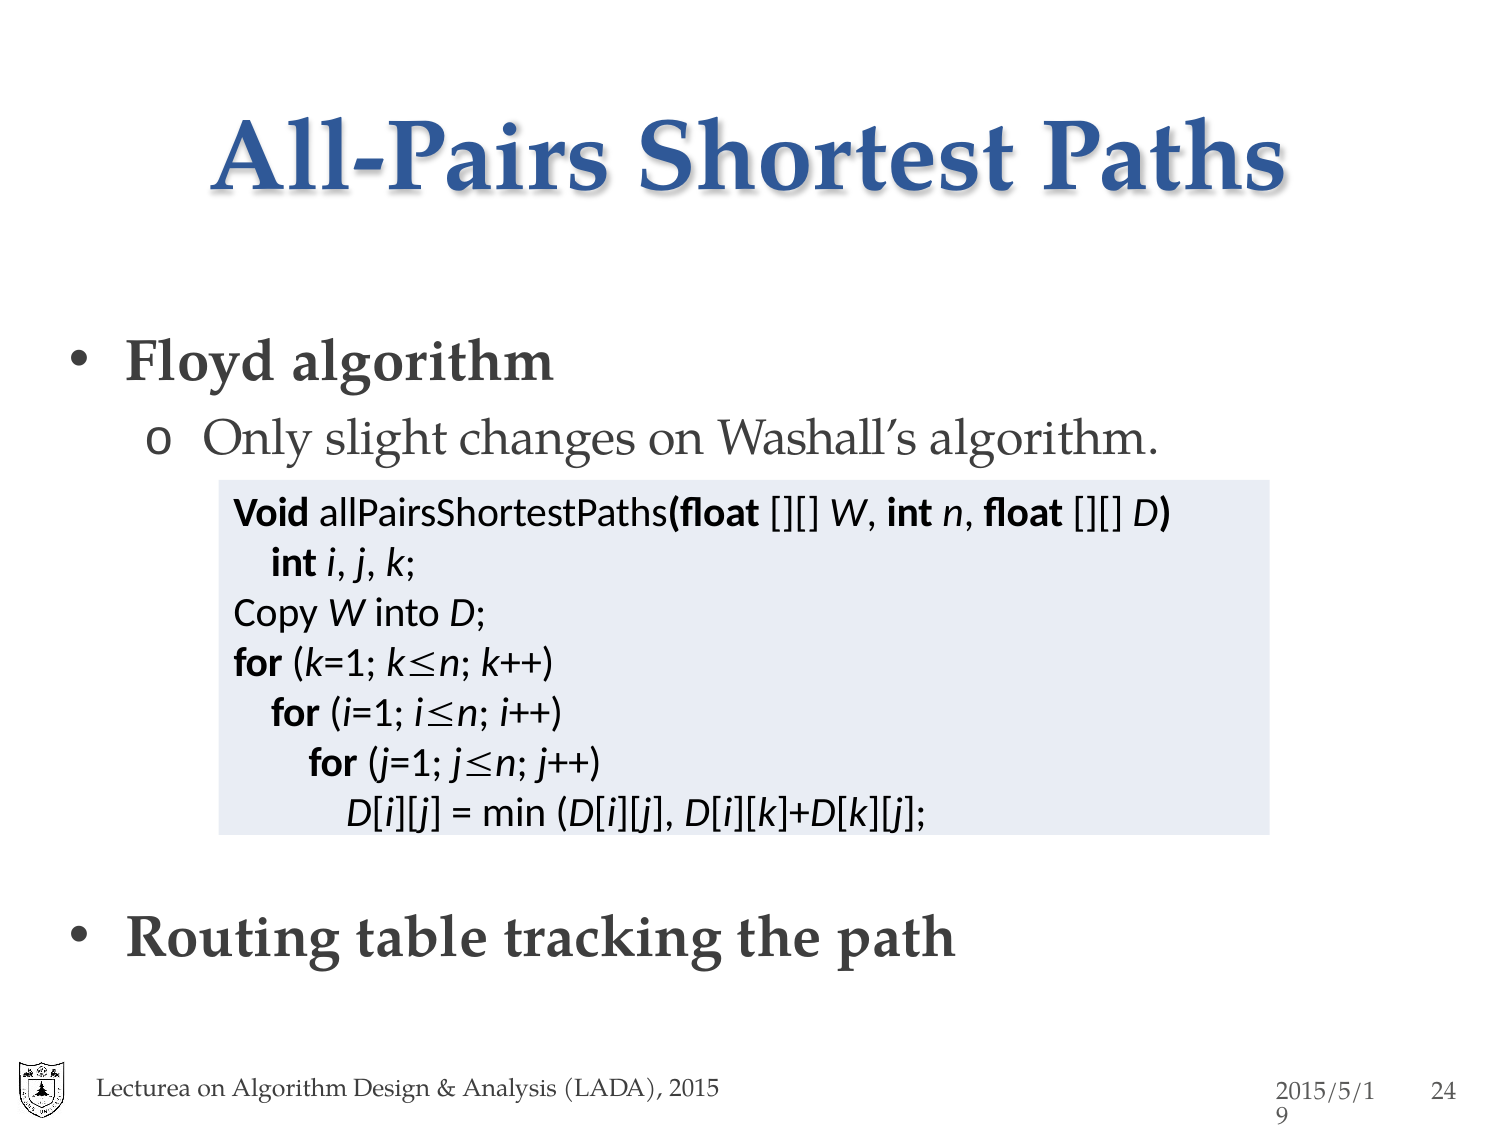

# All-Pairs Shortest Paths
Floyd algorithm
o Only slight changes on Washall’s algorithm.
Void allPairsShortestPaths(float [][] W, int n, float [][] D)  int i, j, k;
Copy W into D;
for (k=1; k≤n; k++)
for (i=1; i≤n; i++)
for (j=1; j≤n; j++)
D[i][j] = min (D[i][j], D[i][k]+D[k][j];
Routing table tracking the path
Lecturea on Algorithm Design & Analysis (LADA), 2015
2015/5/19
24